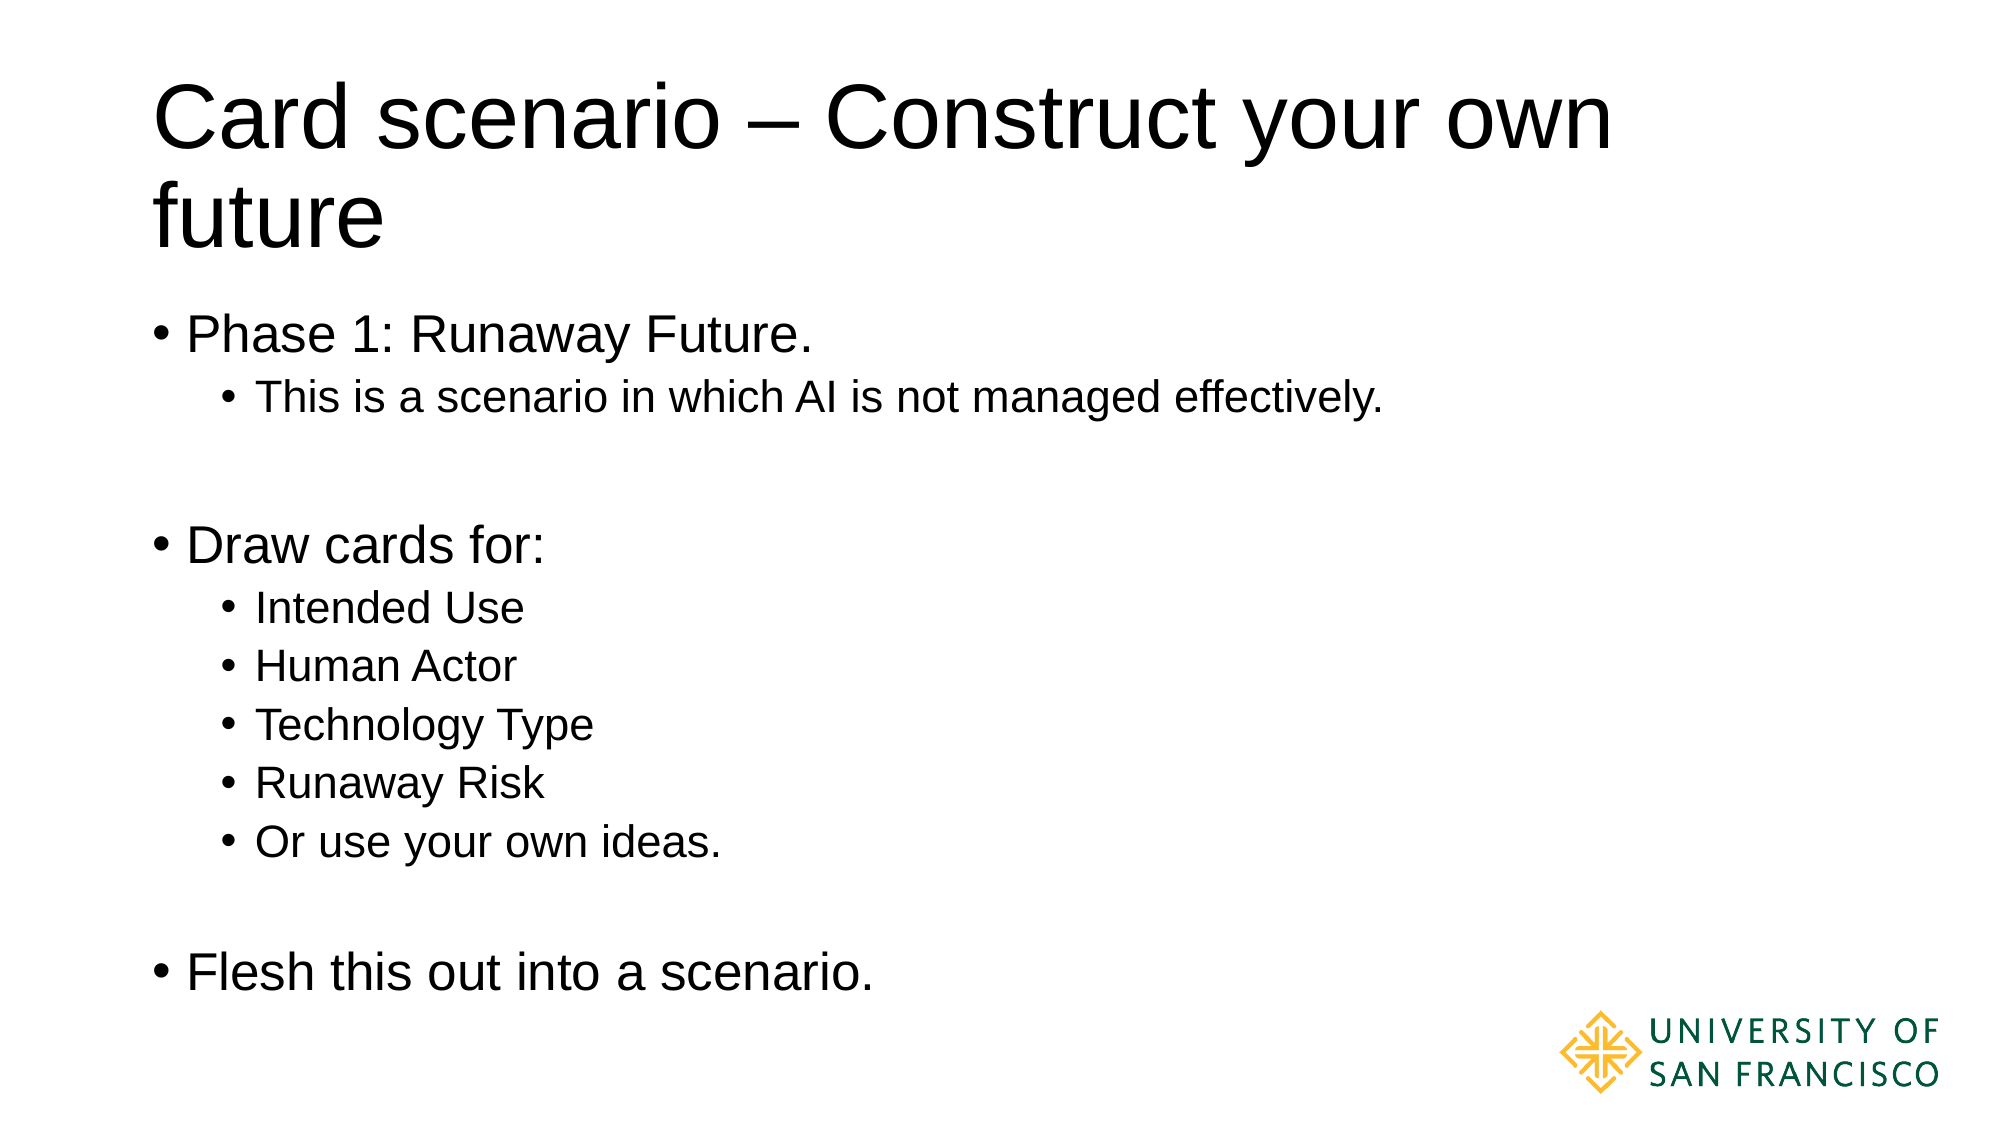

# Card scenario – Construct your own future
Phase 1: Runaway Future.
This is a scenario in which AI is not managed effectively.

Draw cards for:
Intended Use
Human Actor
Technology Type
Runaway Risk
Or use your own ideas.

Flesh this out into a scenario.